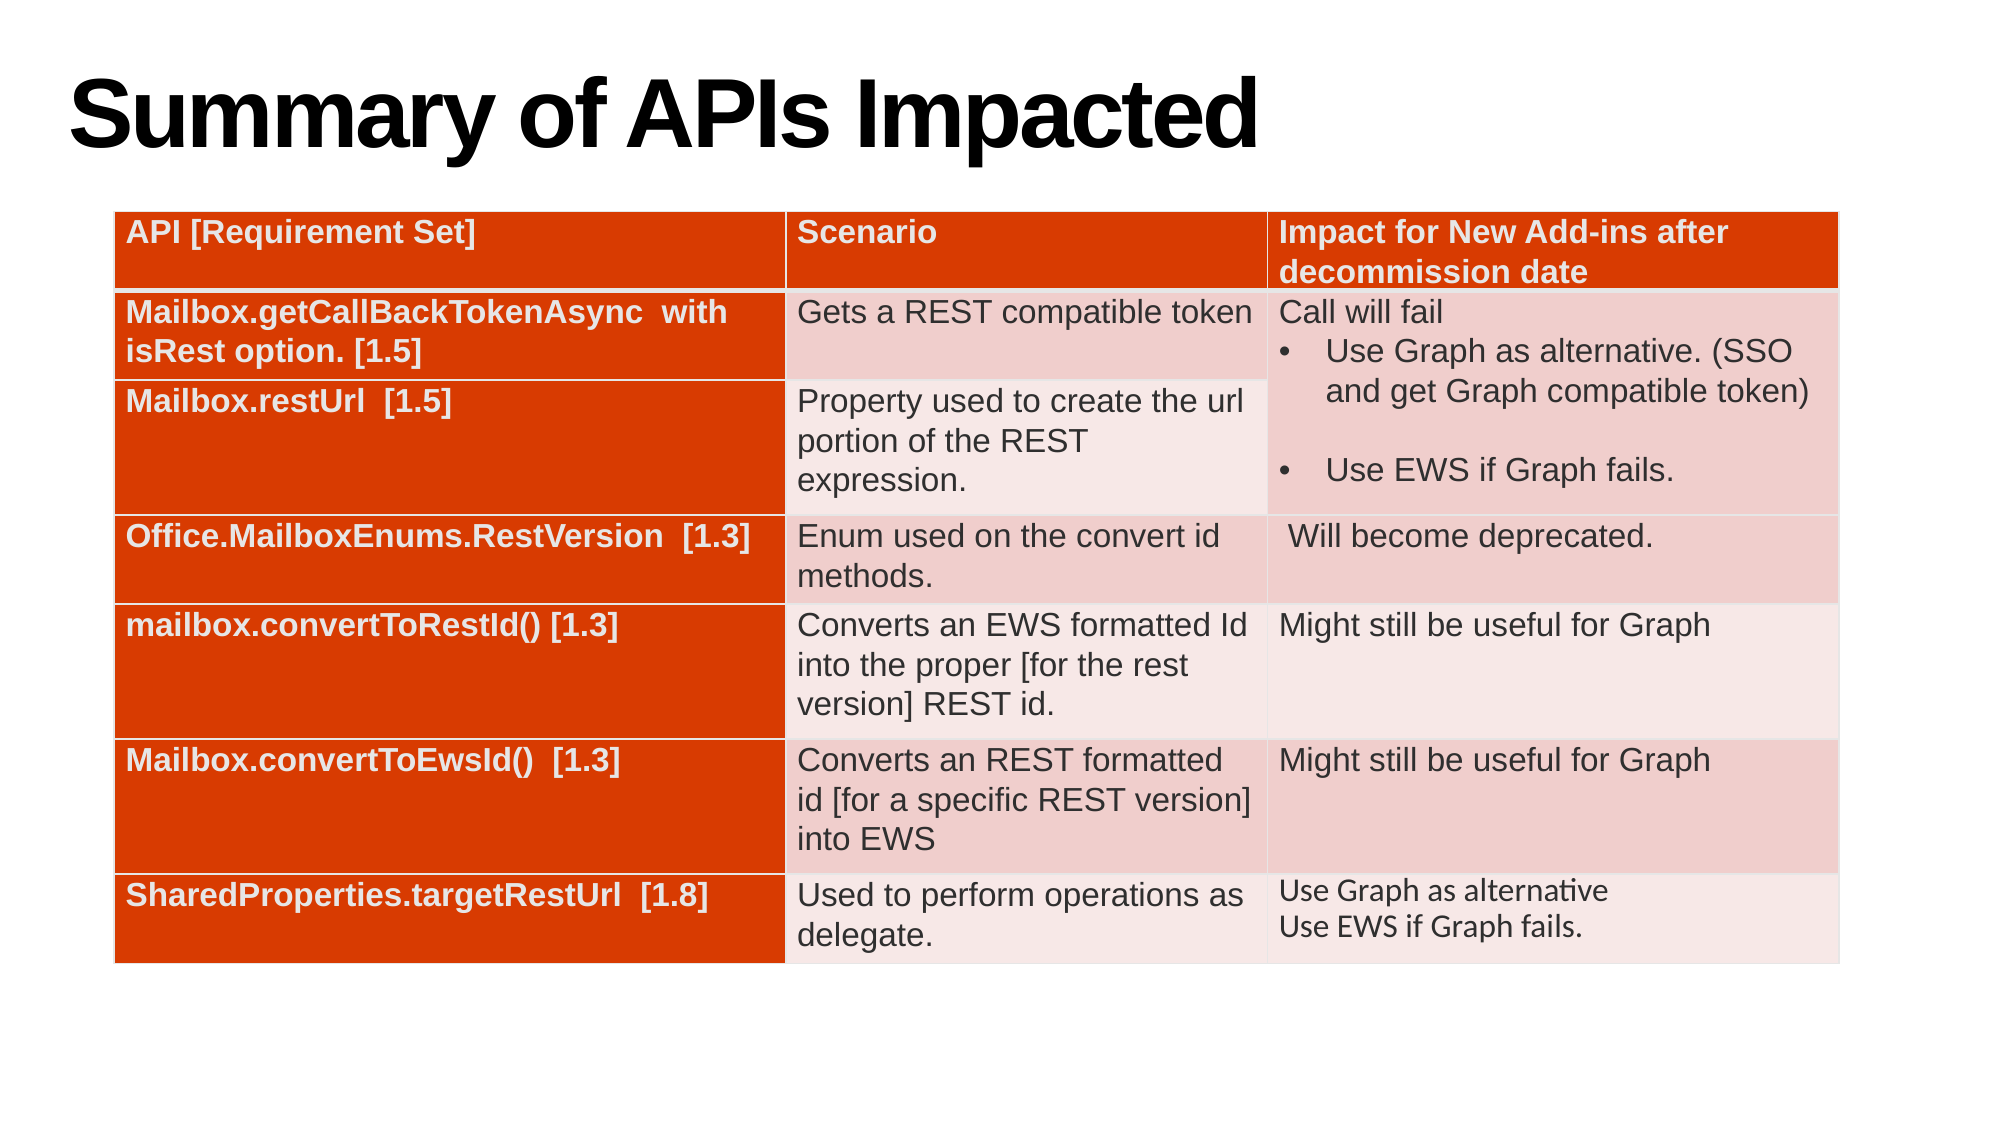

# Summary of APIs Impacted
| API [Requirement Set] | Scenario | Impact for New Add-ins after decommission date |
| --- | --- | --- |
| Mailbox.getCallBackTokenAsync with isRest option. [1.5] | Gets a REST compatible token | Call will fail Use Graph as alternative. (SSO and get Graph compatible token) Use EWS if Graph fails. |
| Mailbox.restUrl [1.5] | Property used to create the url portion of the REST expression. |  |
| Office.MailboxEnums.RestVersion [1.3] | Enum used on the convert id methods. | Will become deprecated. |
| mailbox.convertToRestId() [1.3] | Converts an EWS formatted Id into the proper [for the rest version] REST id. | Might still be useful for Graph |
| Mailbox.convertToEwsId() [1.3] | Converts an REST formatted id [for a specific REST version] into EWS | Might still be useful for Graph |
| SharedProperties.targetRestUrl [1.8] | Used to perform operations as delegate. | Use Graph as alternative Use EWS if Graph fails. |